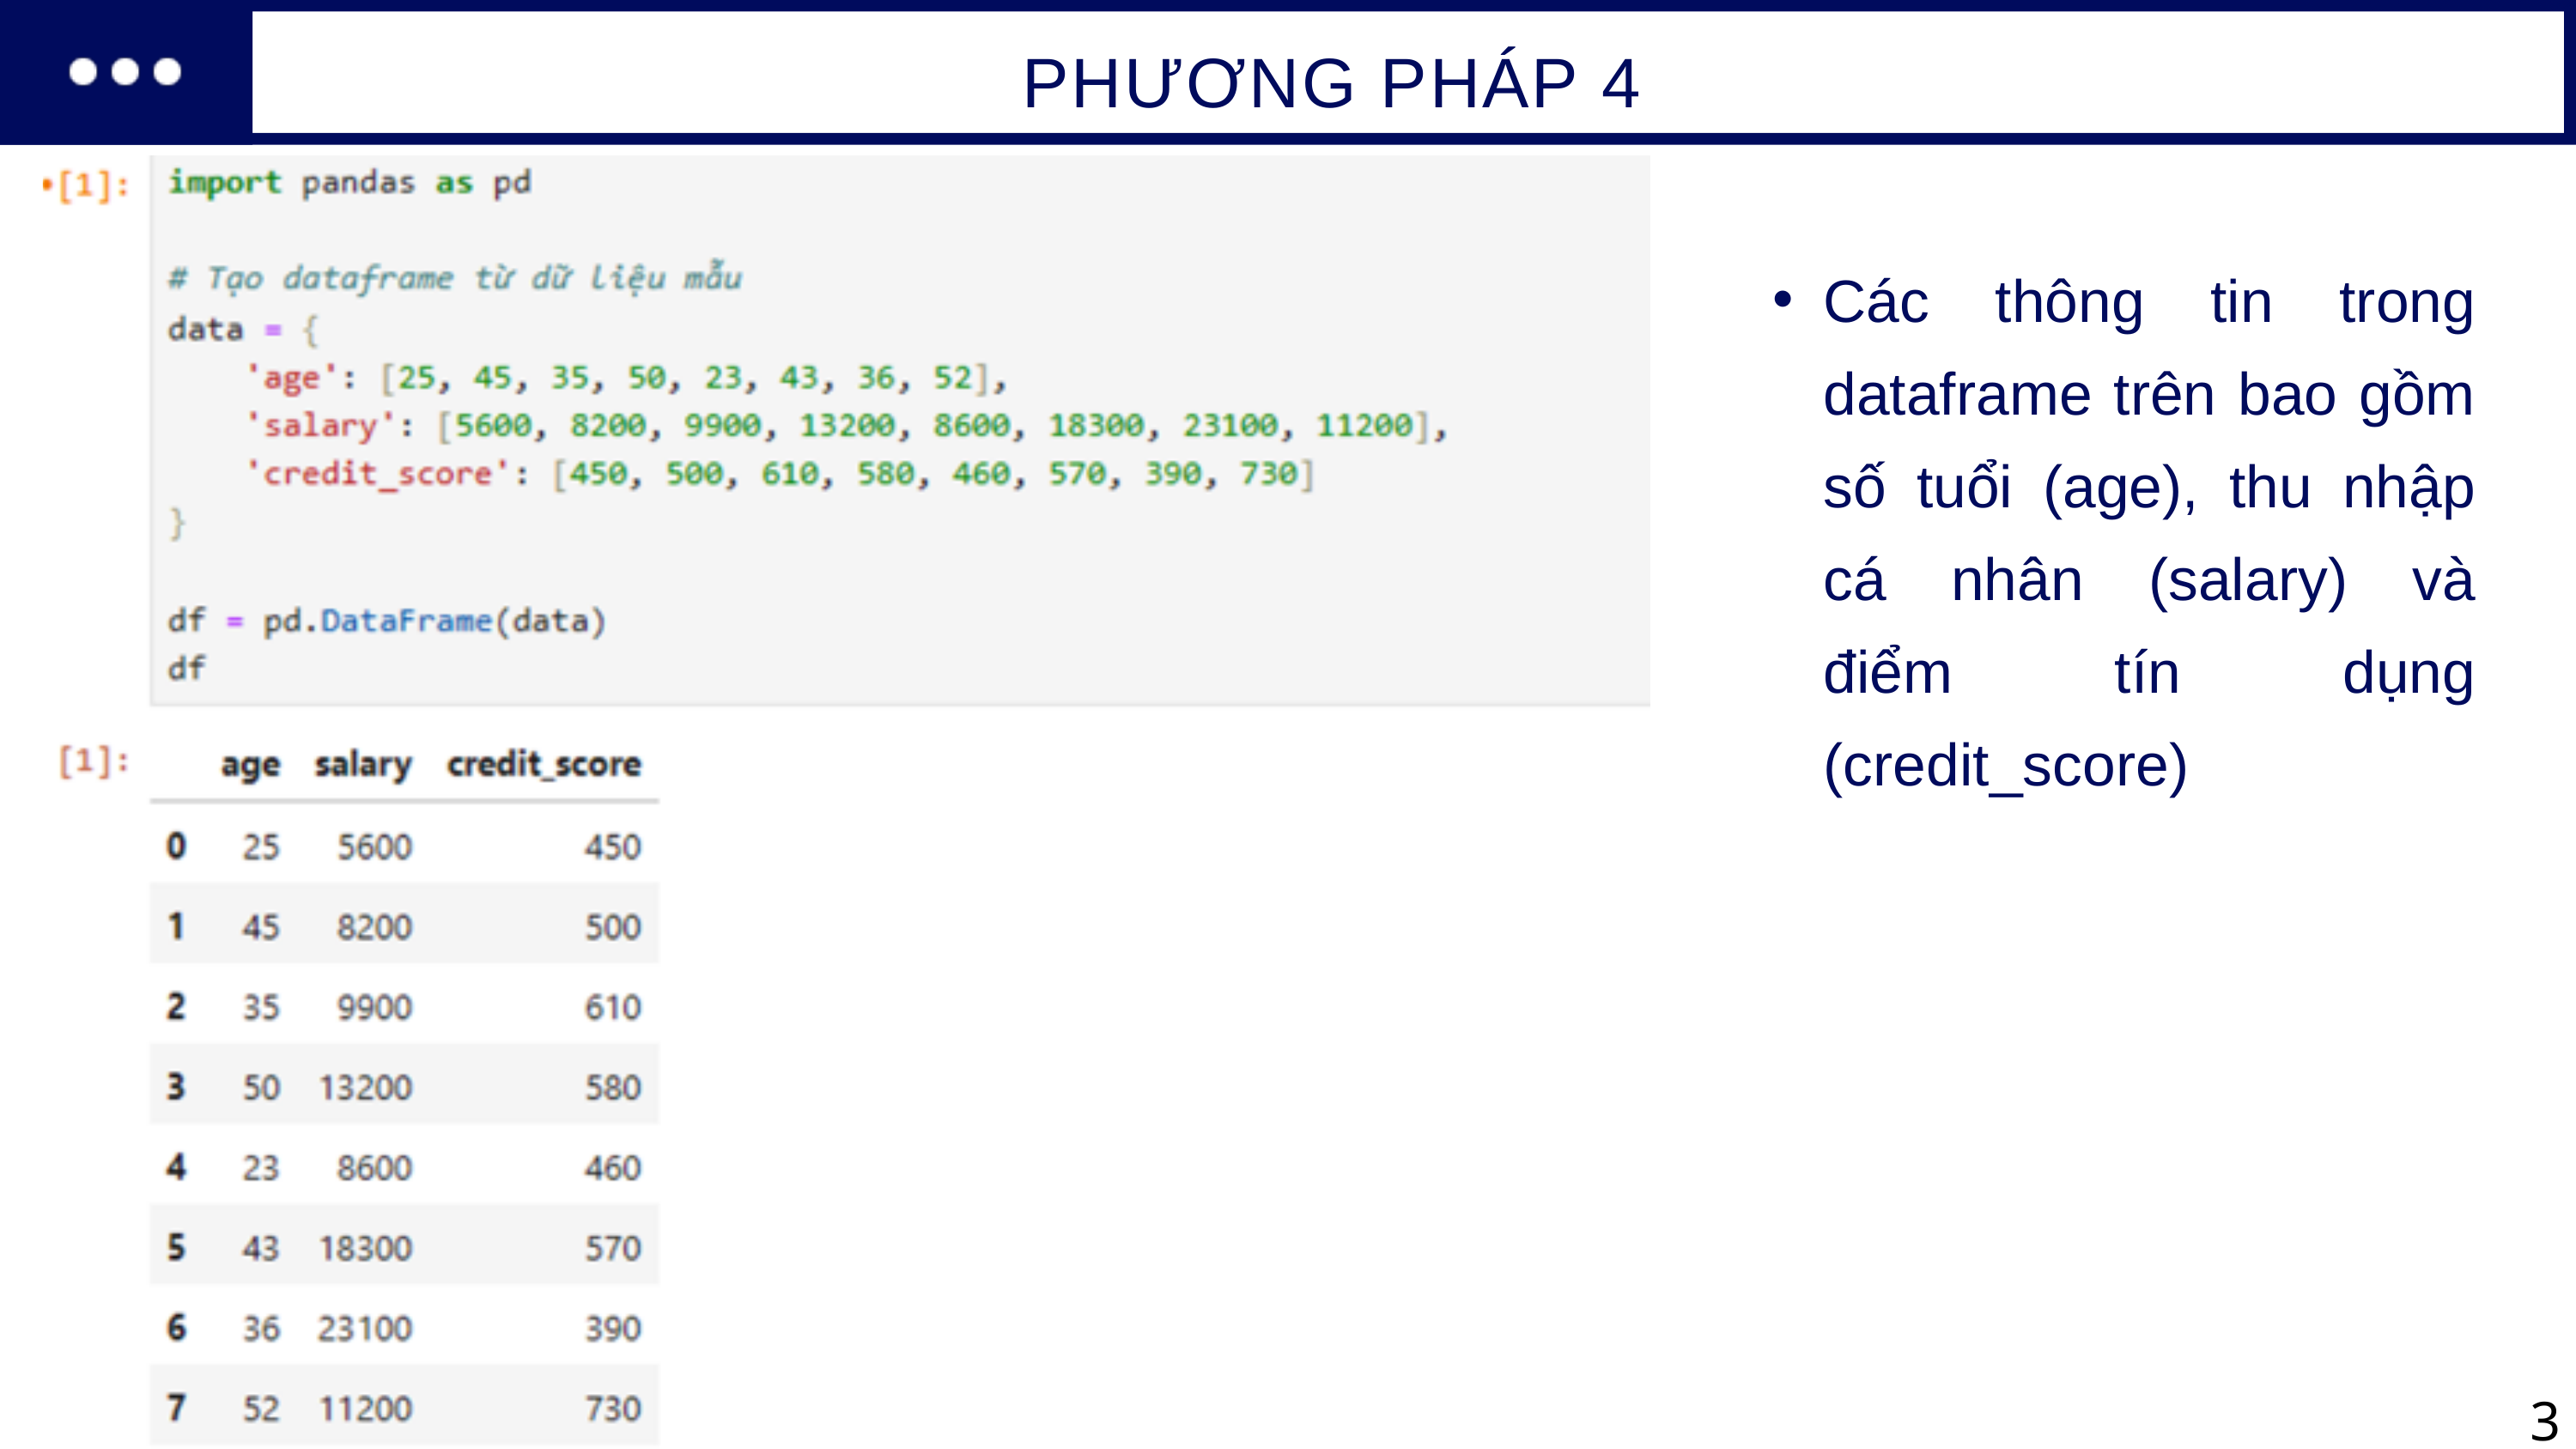

PHƯƠNG PHÁP 4

Các thông tin trong dataframe trên bao gồm số tuổi (age), thu nhập cá nhân (salary) và điểm tín dụng (credit_score)

34